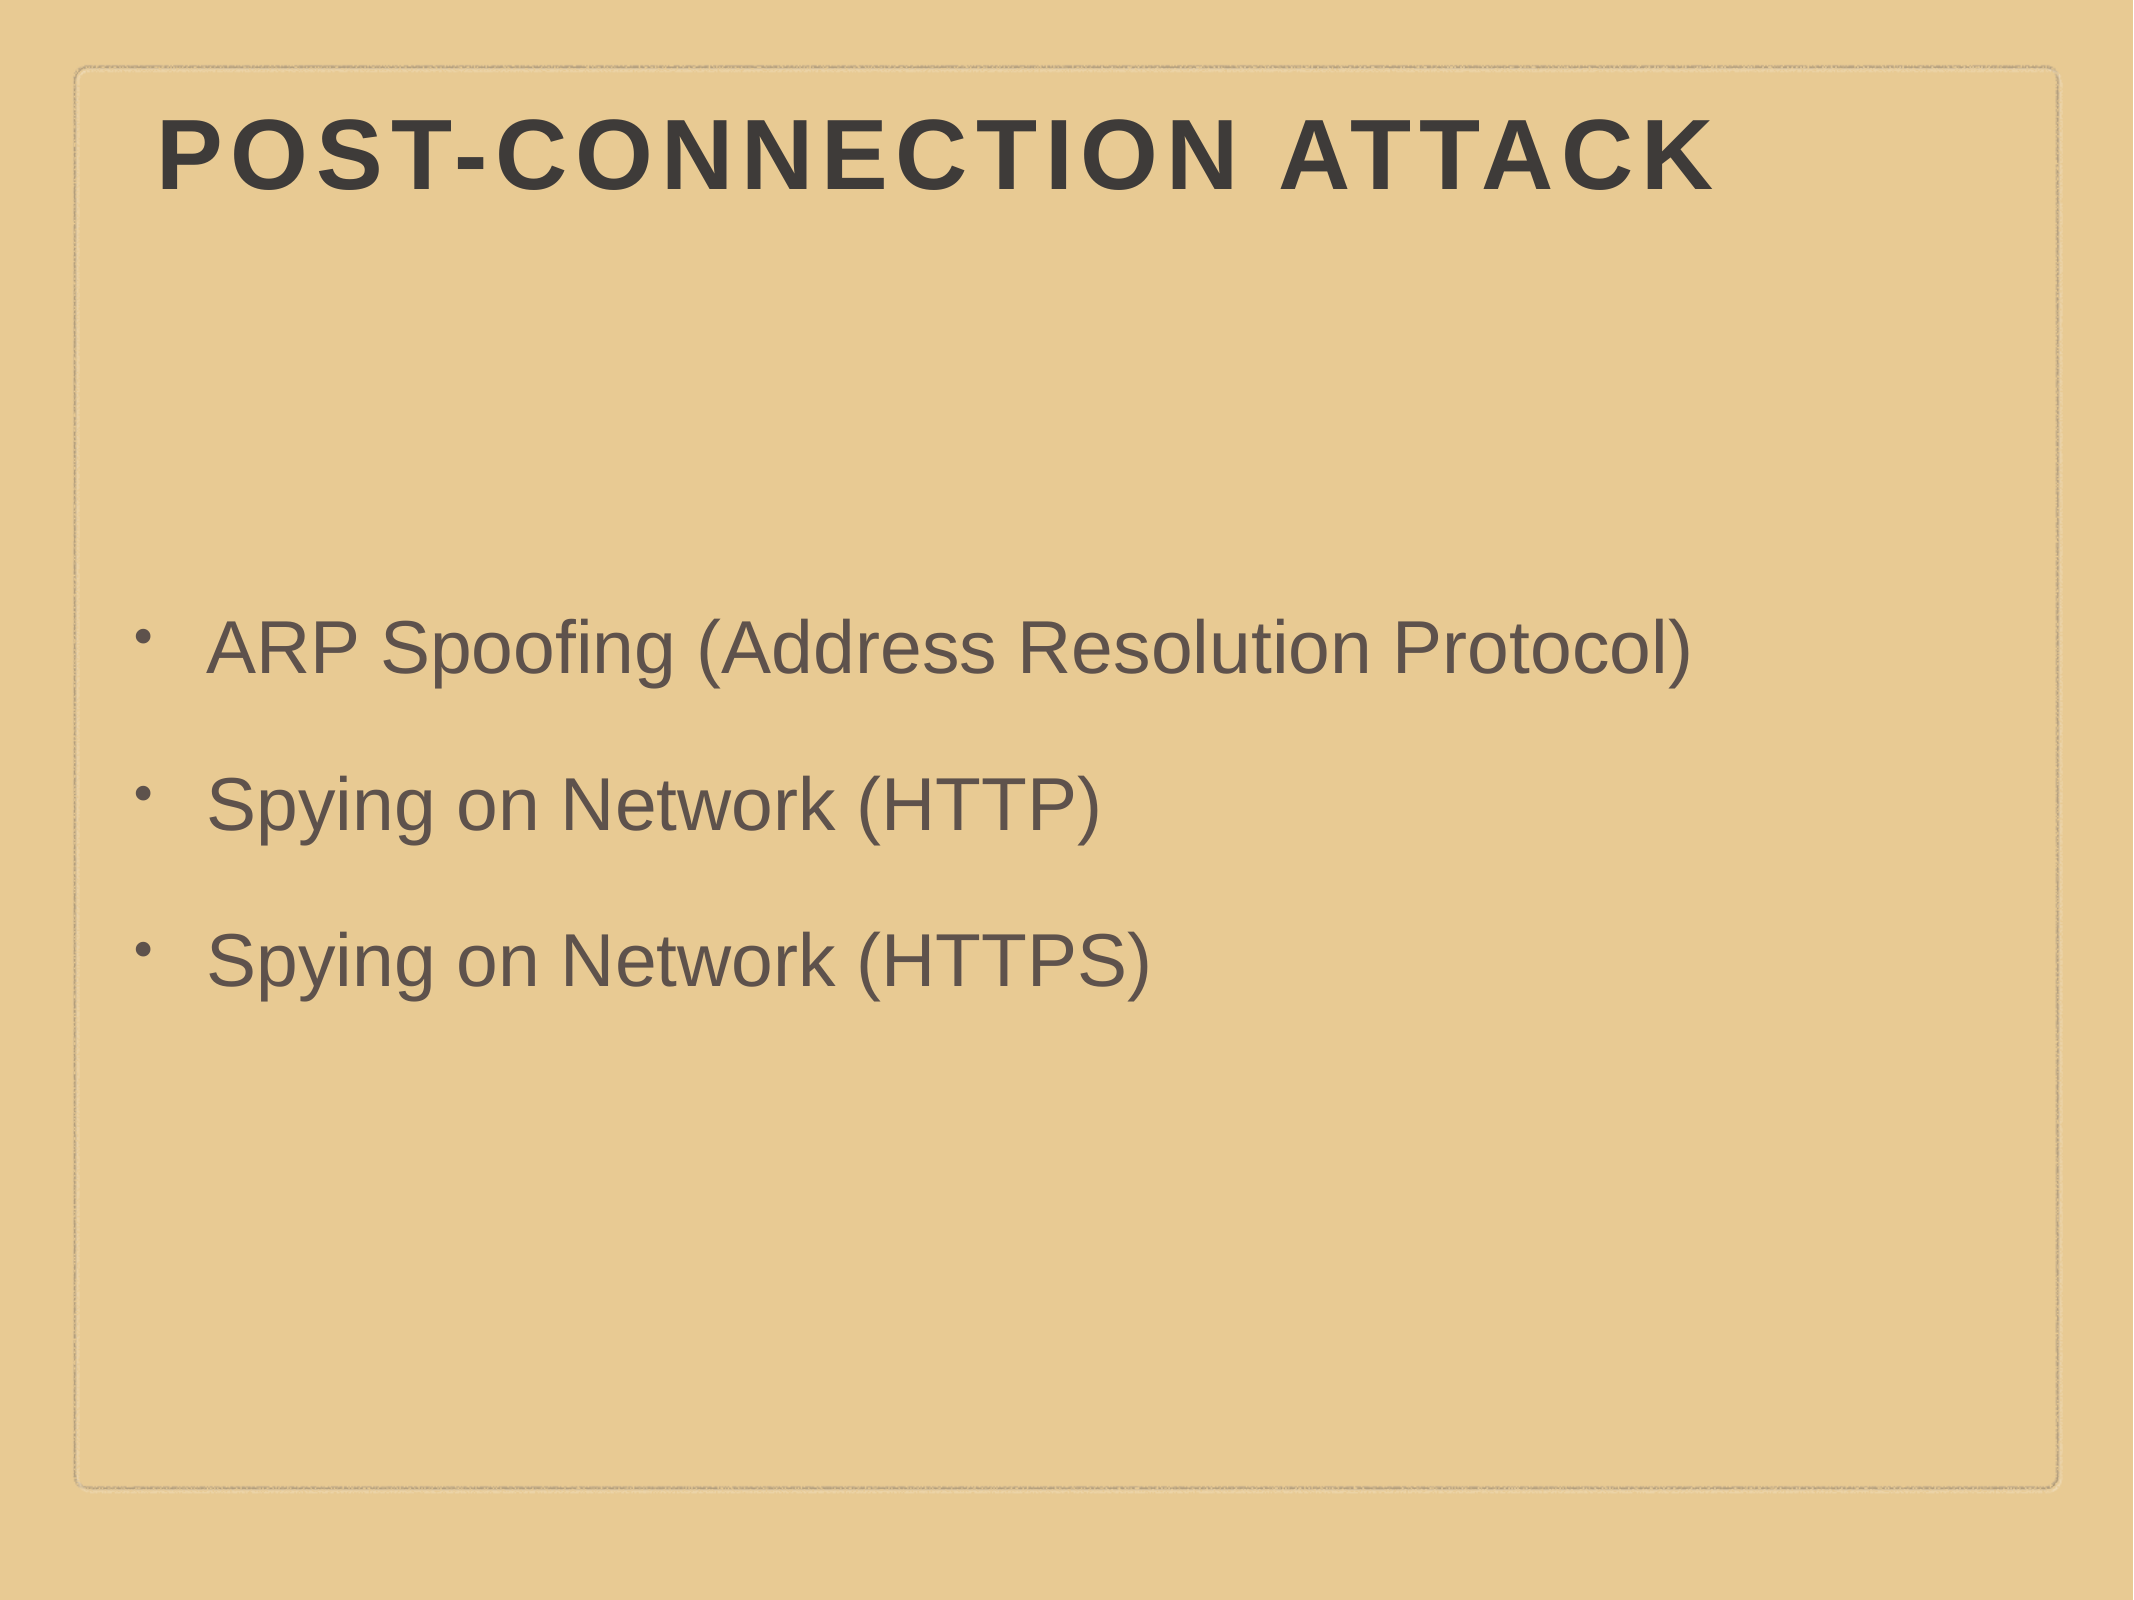

# Post-connection Attack
ARP Spoofing (Address Resolution Protocol)
Spying on Network (HTTP)
Spying on Network (HTTPS)